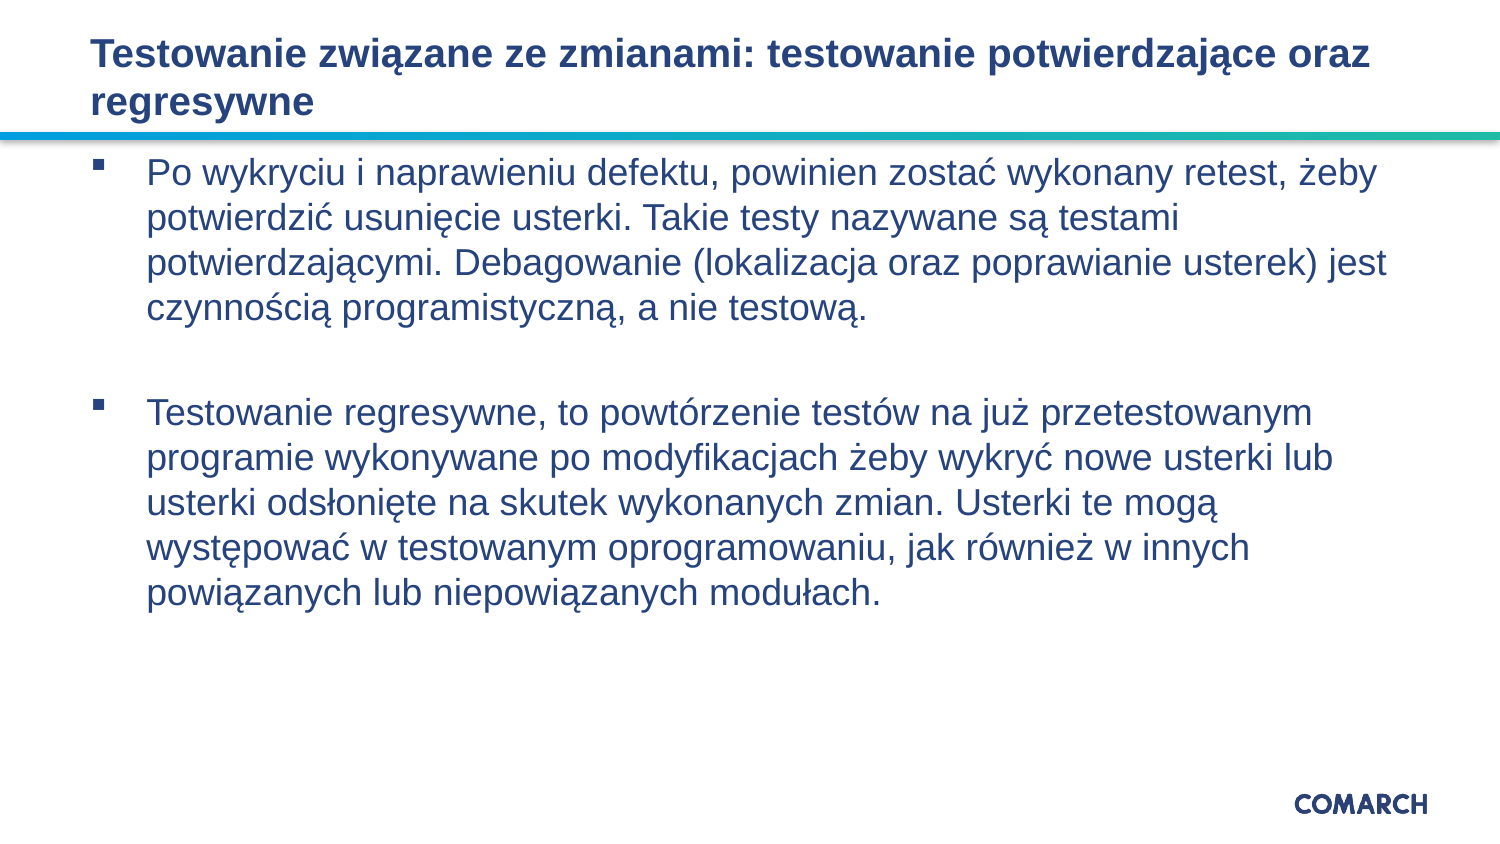

# Testowanie związane ze zmianami: testowanie potwierdzające oraz regresywne
Po wykryciu i naprawieniu defektu, powinien zostać wykonany retest, żeby potwierdzić usunięcie usterki. Takie testy nazywane są testami potwierdzającymi. Debagowanie (lokalizacja oraz poprawianie usterek) jest czynnością programistyczną, a nie testową.

Testowanie regresywne, to powtórzenie testów na już przetestowanym programie wykonywane po modyfikacjach żeby wykryć nowe usterki lub usterki odsłonięte na skutek wykonanych zmian. Usterki te mogą występować w testowanym oprogramowaniu, jak również w innych powiązanych lub niepowiązanych modułach.